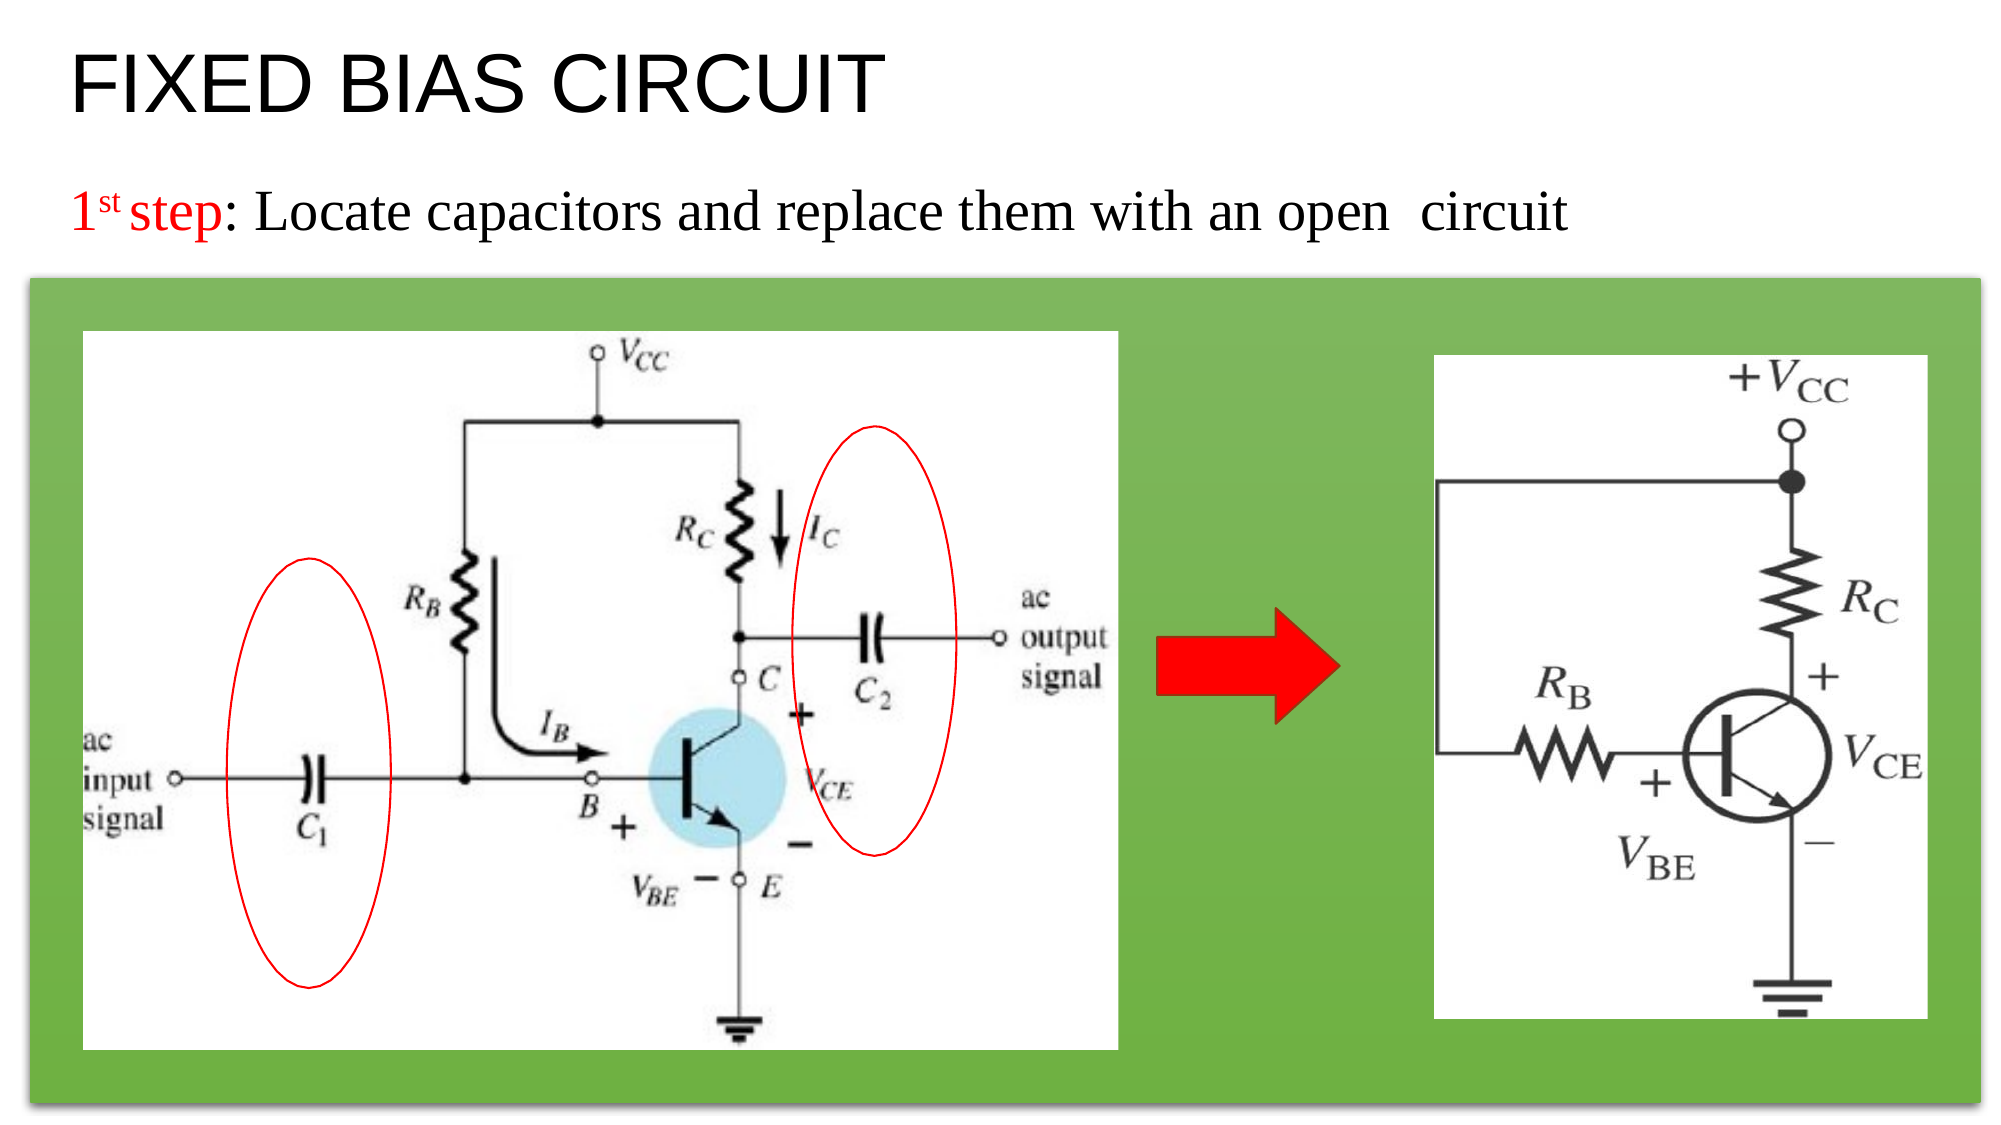

FIXED BIAS CIRCUIT
1st step: Locate capacitors and replace them with an open  circuit